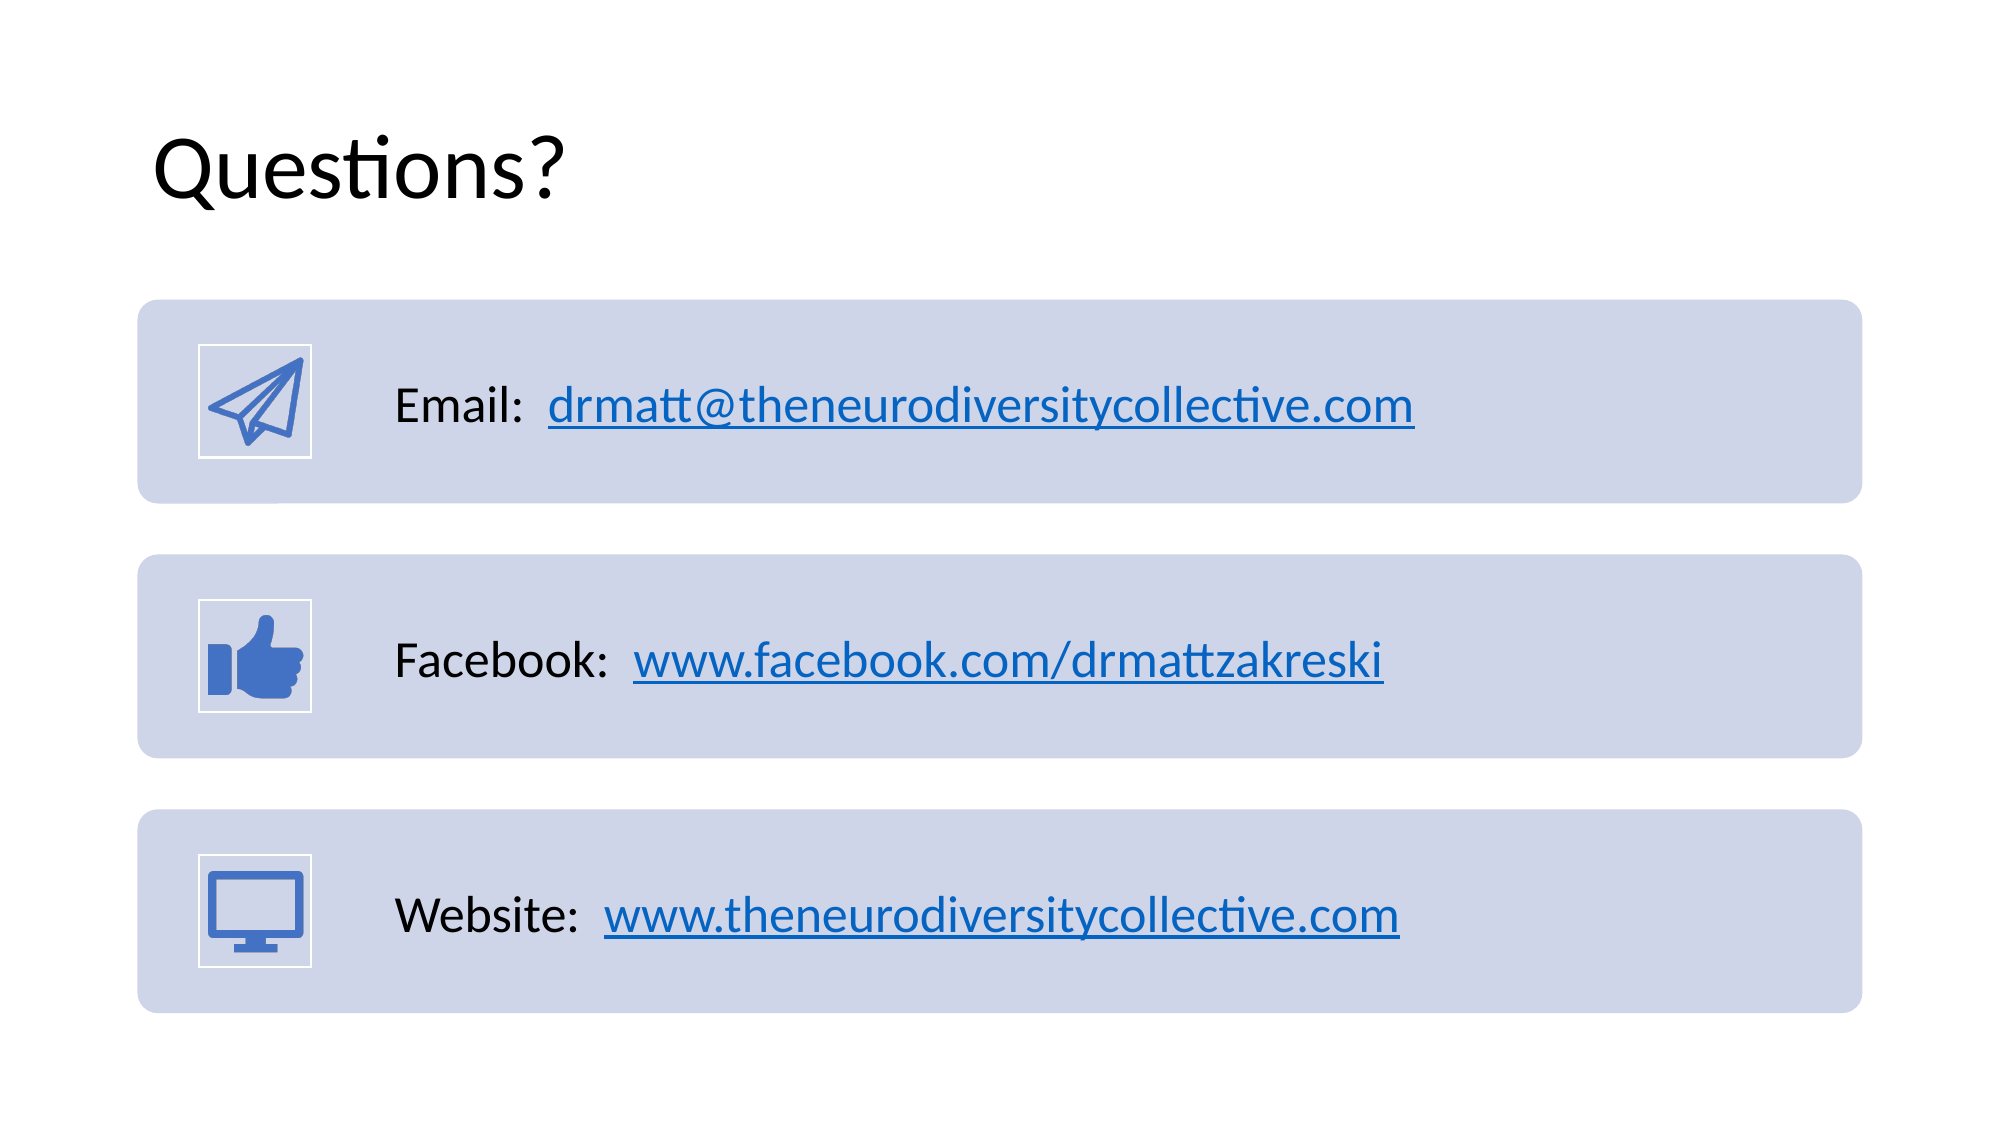

# Questions?
Email:  drmatt@theneurodiversitycollective.com
Facebook:  www.facebook.com/drmattzakreski
Website:  www.theneurodiversitycollective.com